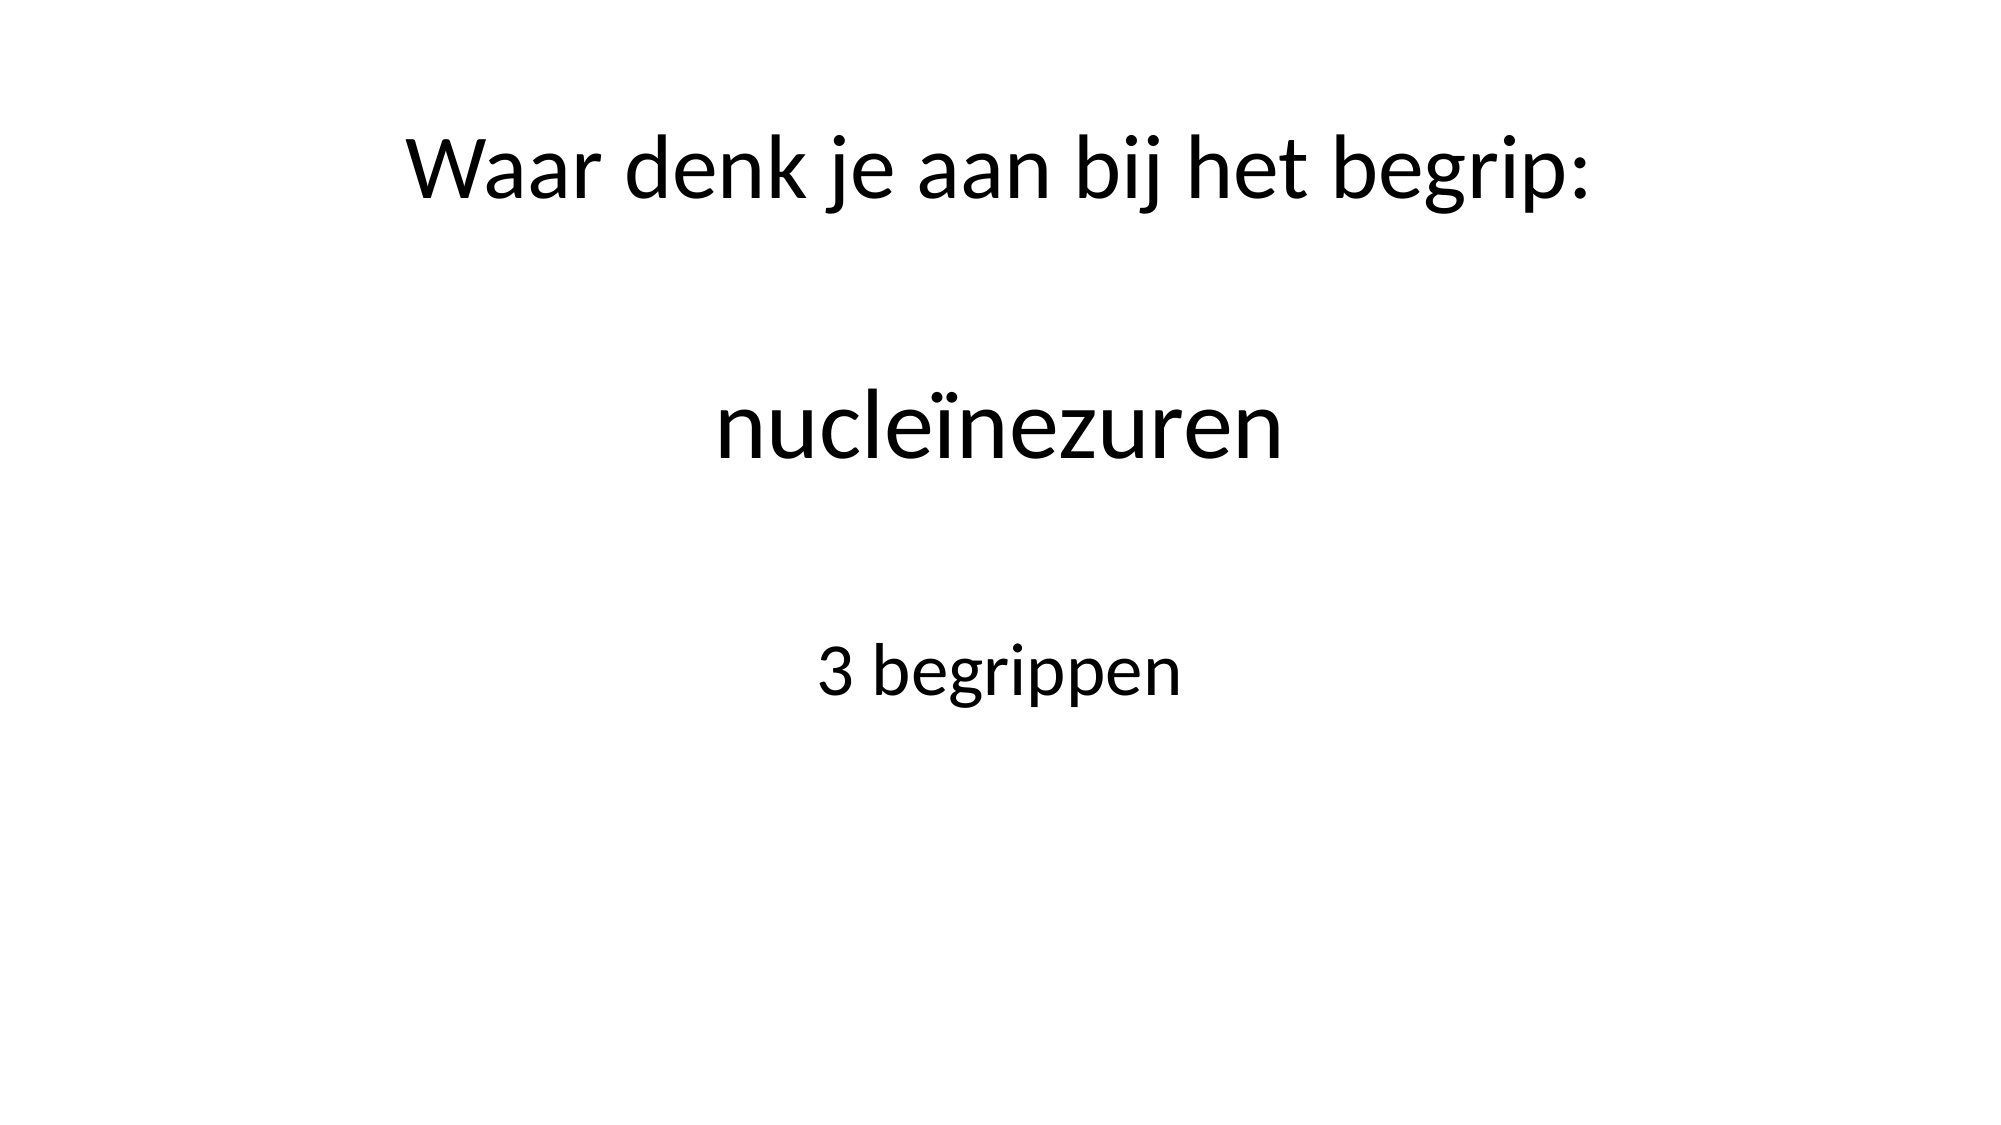

Waar denk je aan bij het begrip:

nucleïnezuren

3 begrippen